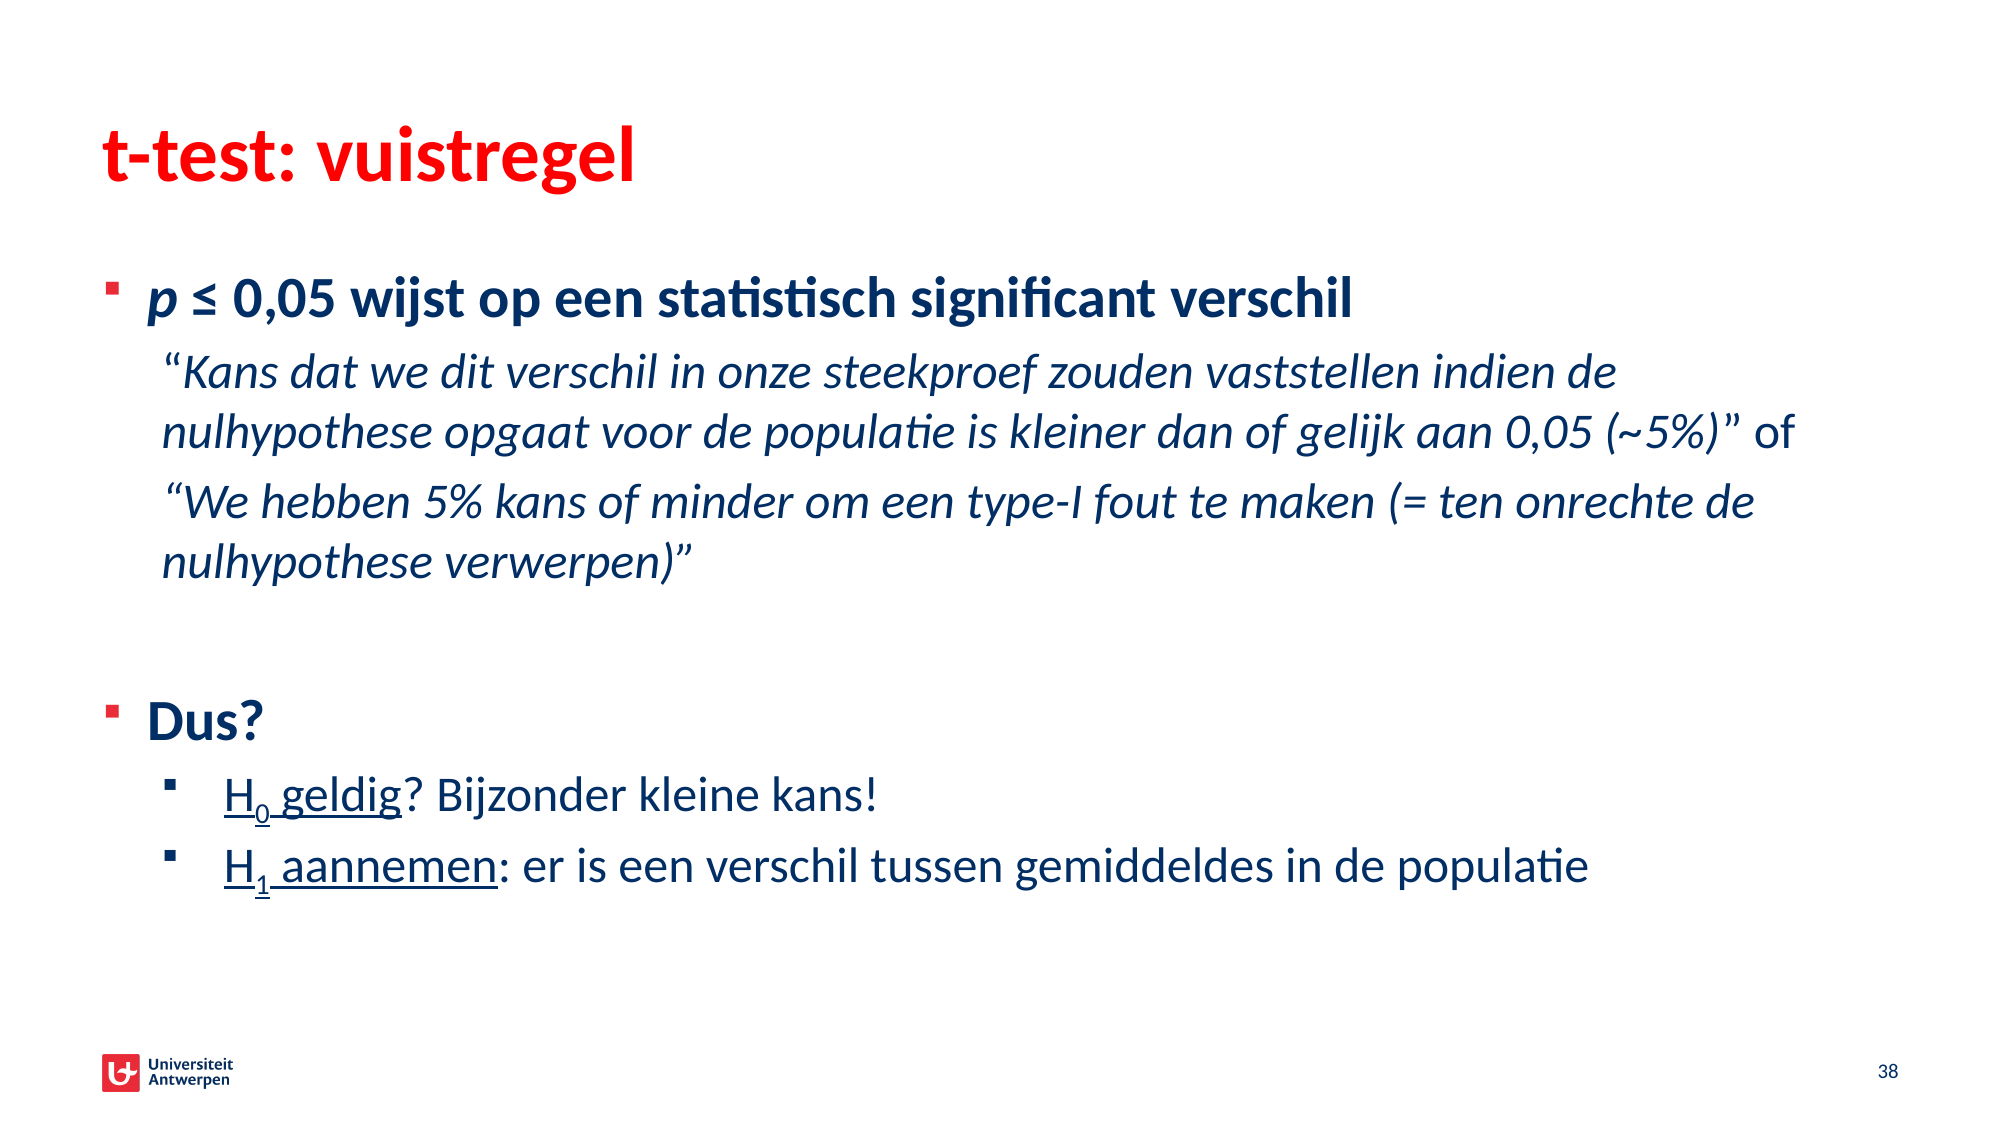

# t-test: vuistregel
p ≤ 0,05 wijst op een statistisch significant verschil
“Kans dat we dit verschil in onze steekproef zouden vaststellen indien de nulhypothese opgaat voor de populatie is kleiner dan of gelijk aan 0,05 (~5%)” of
“We hebben 5% kans of minder om een type-I fout te maken (= ten onrechte de nulhypothese verwerpen)”

Dus?
H0 geldig? Bijzonder kleine kans!
H1 aannemen: er is een verschil tussen gemiddeldes in de populatie

38